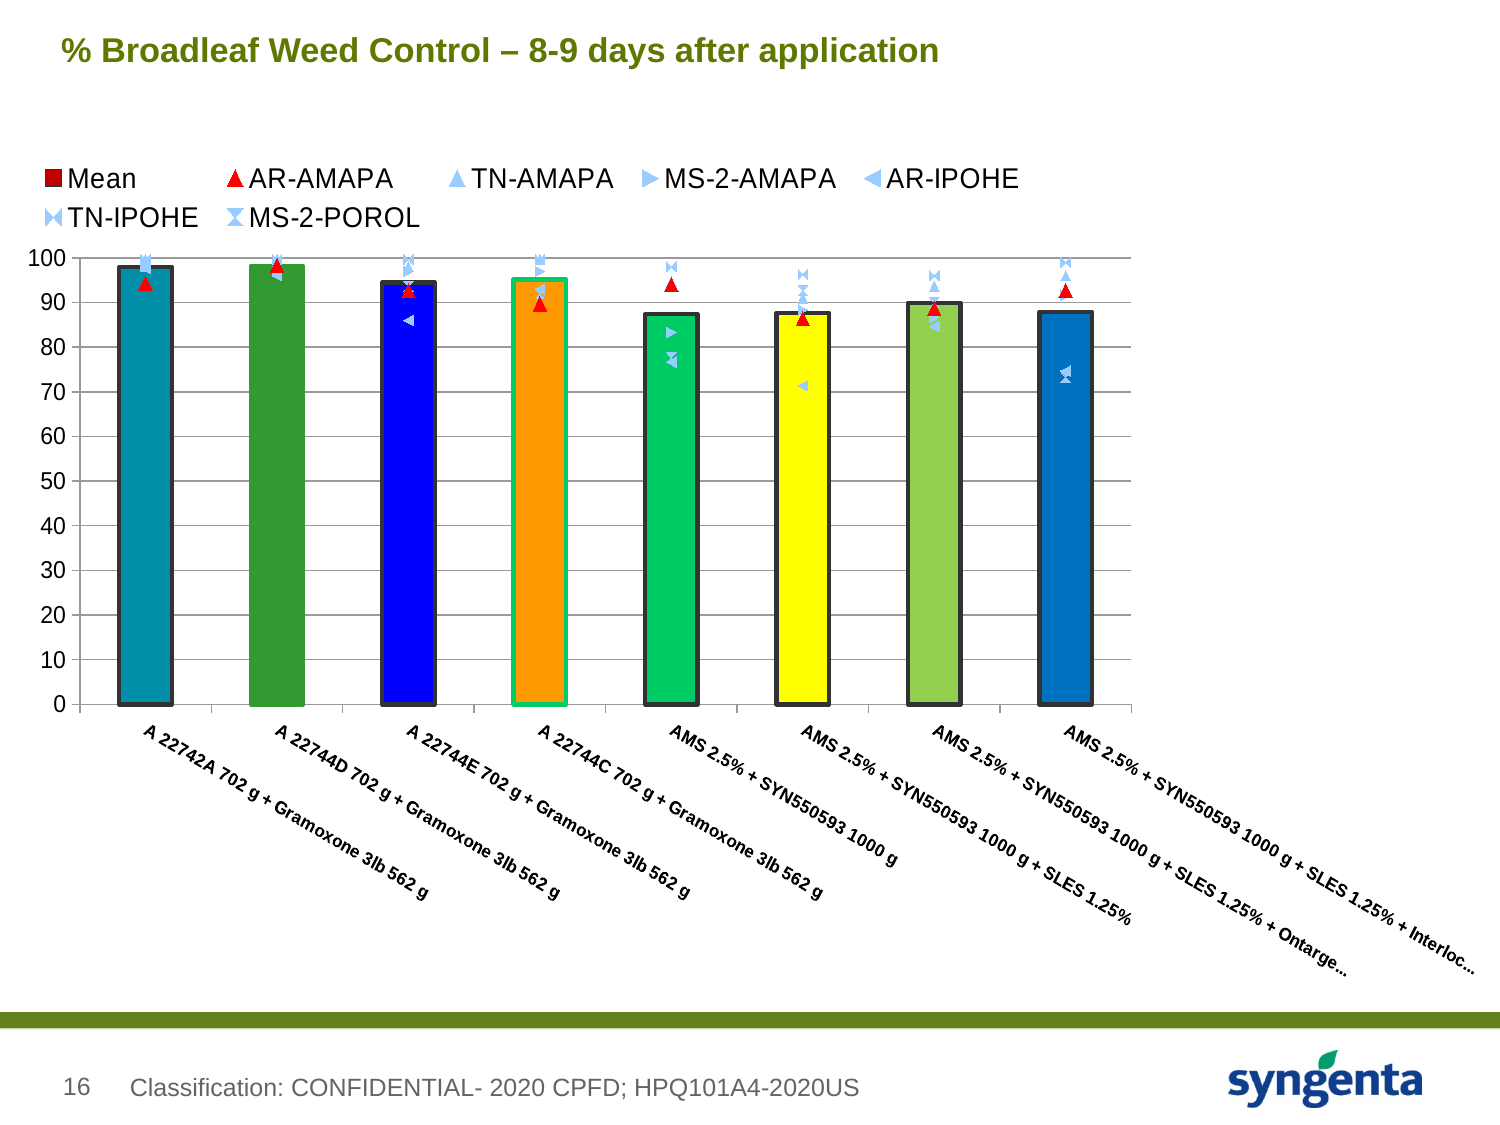

# % Broadleaf Weed Control – 8-9 days after application

### Chart

| Category | Mean | AR-AMAPA | TN-AMAPA | MS-2-AMAPA | AR-IPOHE | TN-IPOHE | MS-2-POROL |
|---|---|---|---|---|---|---|---|
| A 22742A 702 g + Gramoxone 3lb 562 g | 97.88888888888852 | 94.33333333333299 | 99.666666666666 | 98.0 | 97.666666666666 | 99.666666666666 | 98.0 |
| A 22744D 702 g + Gramoxone 3lb 562 g | 98.11111111111084 | 98.33333333333299 | 99.666666666666 | 97.0 | 96.0 | 99.666666666666 | 98.0 |
| A 22744E 702 g + Gramoxone 3lb 562 g | 94.49999999999969 | 92.666666666666 | 98.0 | 97.0 | 86.0 | 99.666666666666 | 93.666666666666 |
| A 22744C 702 g + Gramoxone 3lb 562 g | 95.16666666666634 | 89.666666666666 | 99.666666666666 | 97.0 | 93.0 | 99.666666666666 | 92.0 |
| AMS 2.5% + SYN550593 1000 g | 87.38888888888852 | 94.0 | 94.666666666666 | 83.333333333333 | 76.666666666666 | 98.0 | 77.666666666666 |
| AMS 2.5% + SYN550593 1000 g + SLES 1.25% | 87.66666666666634 | 86.33333333333299 | 91.0 | 88.33333333333299 | 71.333333333333 | 96.33333333333299 | 92.666666666666 |
| AMS 2.5% + SYN550593 1000 g + SLES 1.25% + Ontarget 0.5% | 89.94444444444402 | 88.666666666666 | 93.666666666666 | 86.666666666666 | 84.666666666666 | 96.0 | 90.0 |
| AMS 2.5% + SYN550593 1000 g + SLES 1.25% + Interlock 0.1% | 87.88888888888852 | 92.666666666666 | 96.0 | 91.666666666666 | 74.666666666666 | 99.0 | 73.333333333333 |
Classification: CONFIDENTIAL- 2020 CPFD; HPQ101A4-2020US